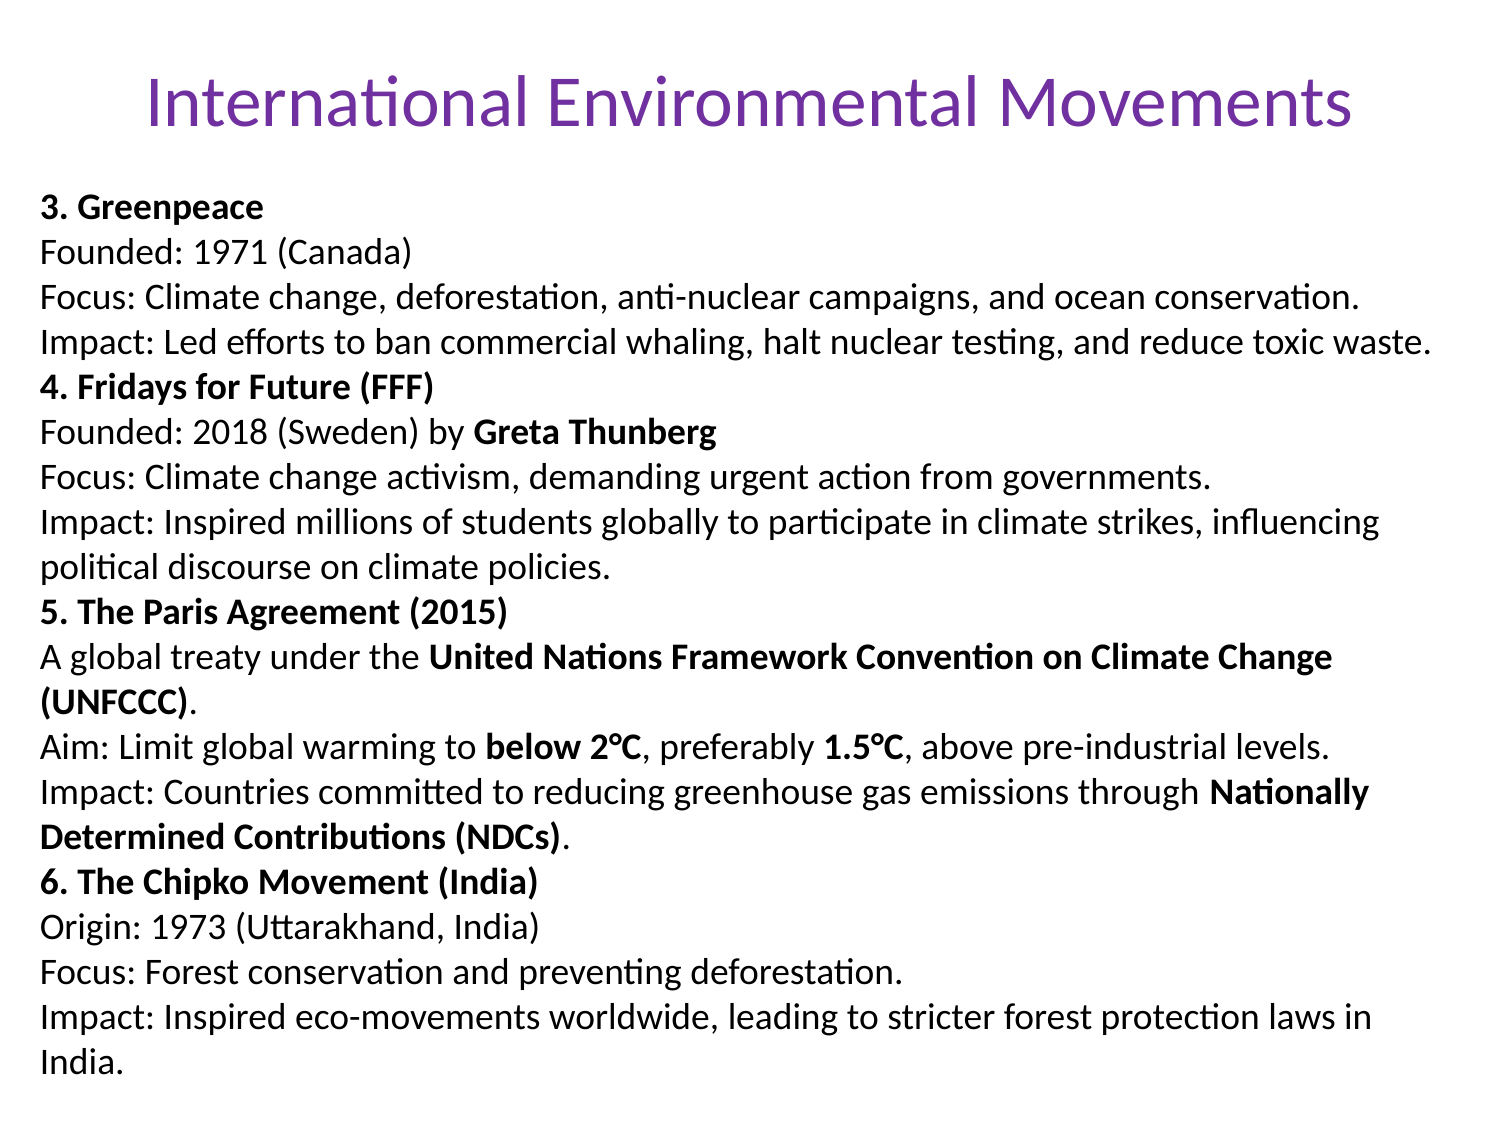

# International Environmental Movements
3. Greenpeace
Founded: 1971 (Canada)
Focus: Climate change, deforestation, anti-nuclear campaigns, and ocean conservation.
Impact: Led efforts to ban commercial whaling, halt nuclear testing, and reduce toxic waste.
4. Fridays for Future (FFF)
Founded: 2018 (Sweden) by Greta Thunberg
Focus: Climate change activism, demanding urgent action from governments.
Impact: Inspired millions of students globally to participate in climate strikes, influencing political discourse on climate policies.
5. The Paris Agreement (2015)
A global treaty under the United Nations Framework Convention on Climate Change (UNFCCC).
Aim: Limit global warming to below 2°C, preferably 1.5°C, above pre-industrial levels.
Impact: Countries committed to reducing greenhouse gas emissions through Nationally Determined Contributions (NDCs).
6. The Chipko Movement (India)
Origin: 1973 (Uttarakhand, India)
Focus: Forest conservation and preventing deforestation.
Impact: Inspired eco-movements worldwide, leading to stricter forest protection laws in India.